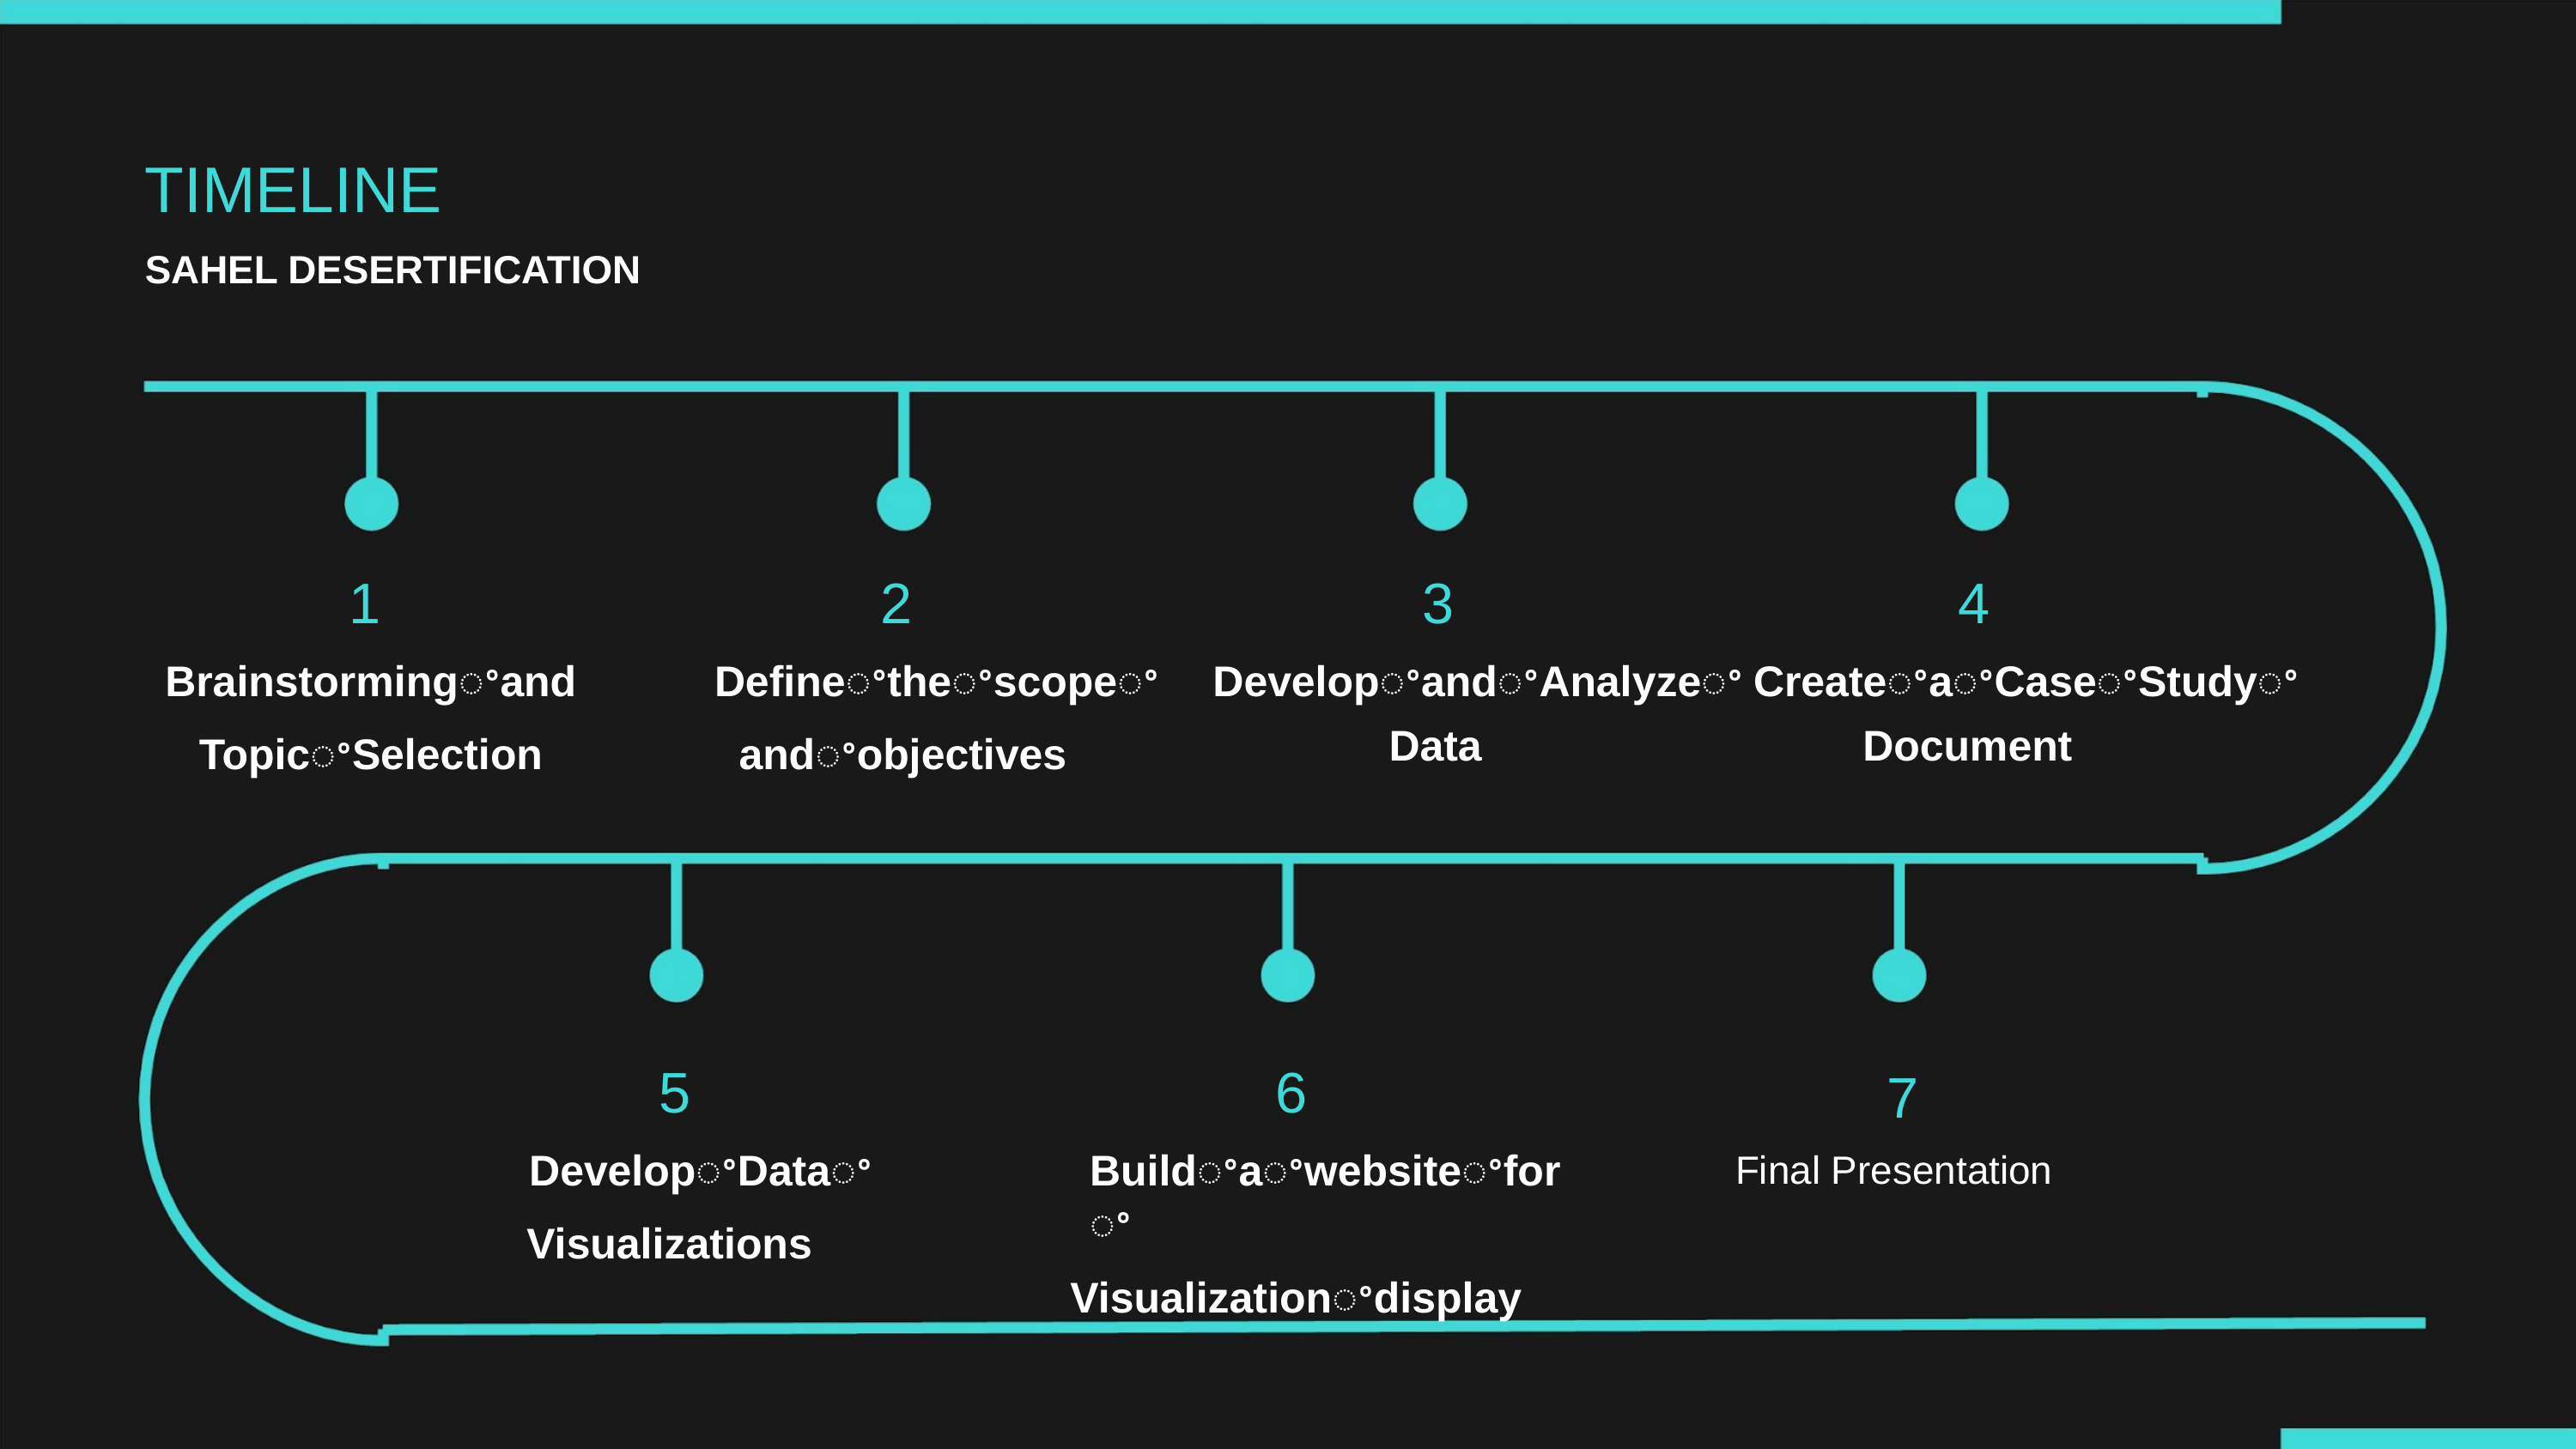

TIMELINE
SAHEL DESERTIFICATION
1
2
3
4
Brainstormingꢀand
TopicꢀSelection
Defineꢀtheꢀscopeꢀ
andꢀobjectives
DevelopꢀandꢀAnalyzeꢀ CreateꢀaꢀCaseꢀStudyꢀ
Data
Document
5
6
7
DevelopꢀDataꢀ
Visualizations
Buildꢀaꢀwebsiteꢀforꢀ
Visualizationꢀdisplay
Final Presentation